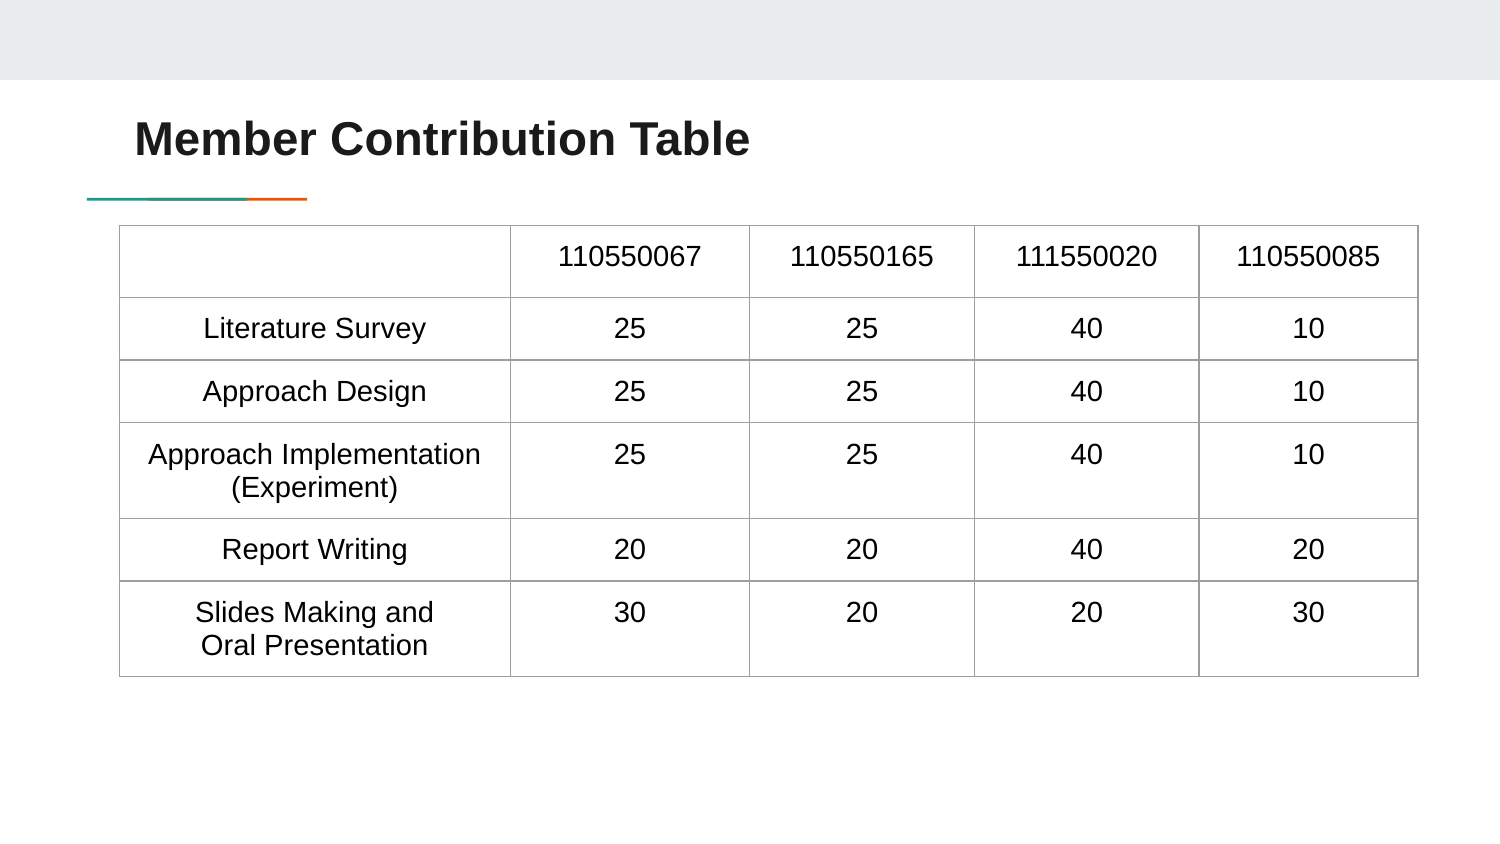

# Member Contribution Table
|  | 110550067 | 110550165 | 111550020 | 110550085 |
| --- | --- | --- | --- | --- |
| Literature Survey | 25 | 25 | 40 | 10 |
| Approach Design | 25 | 25 | 40 | 10 |
| Approach Implementation (Experiment) | 25 | 25 | 40 | 10 |
| Report Writing | 20 | 20 | 40 | 20 |
| Slides Making and Oral Presentation | 30 | 20 | 20 | 30 |